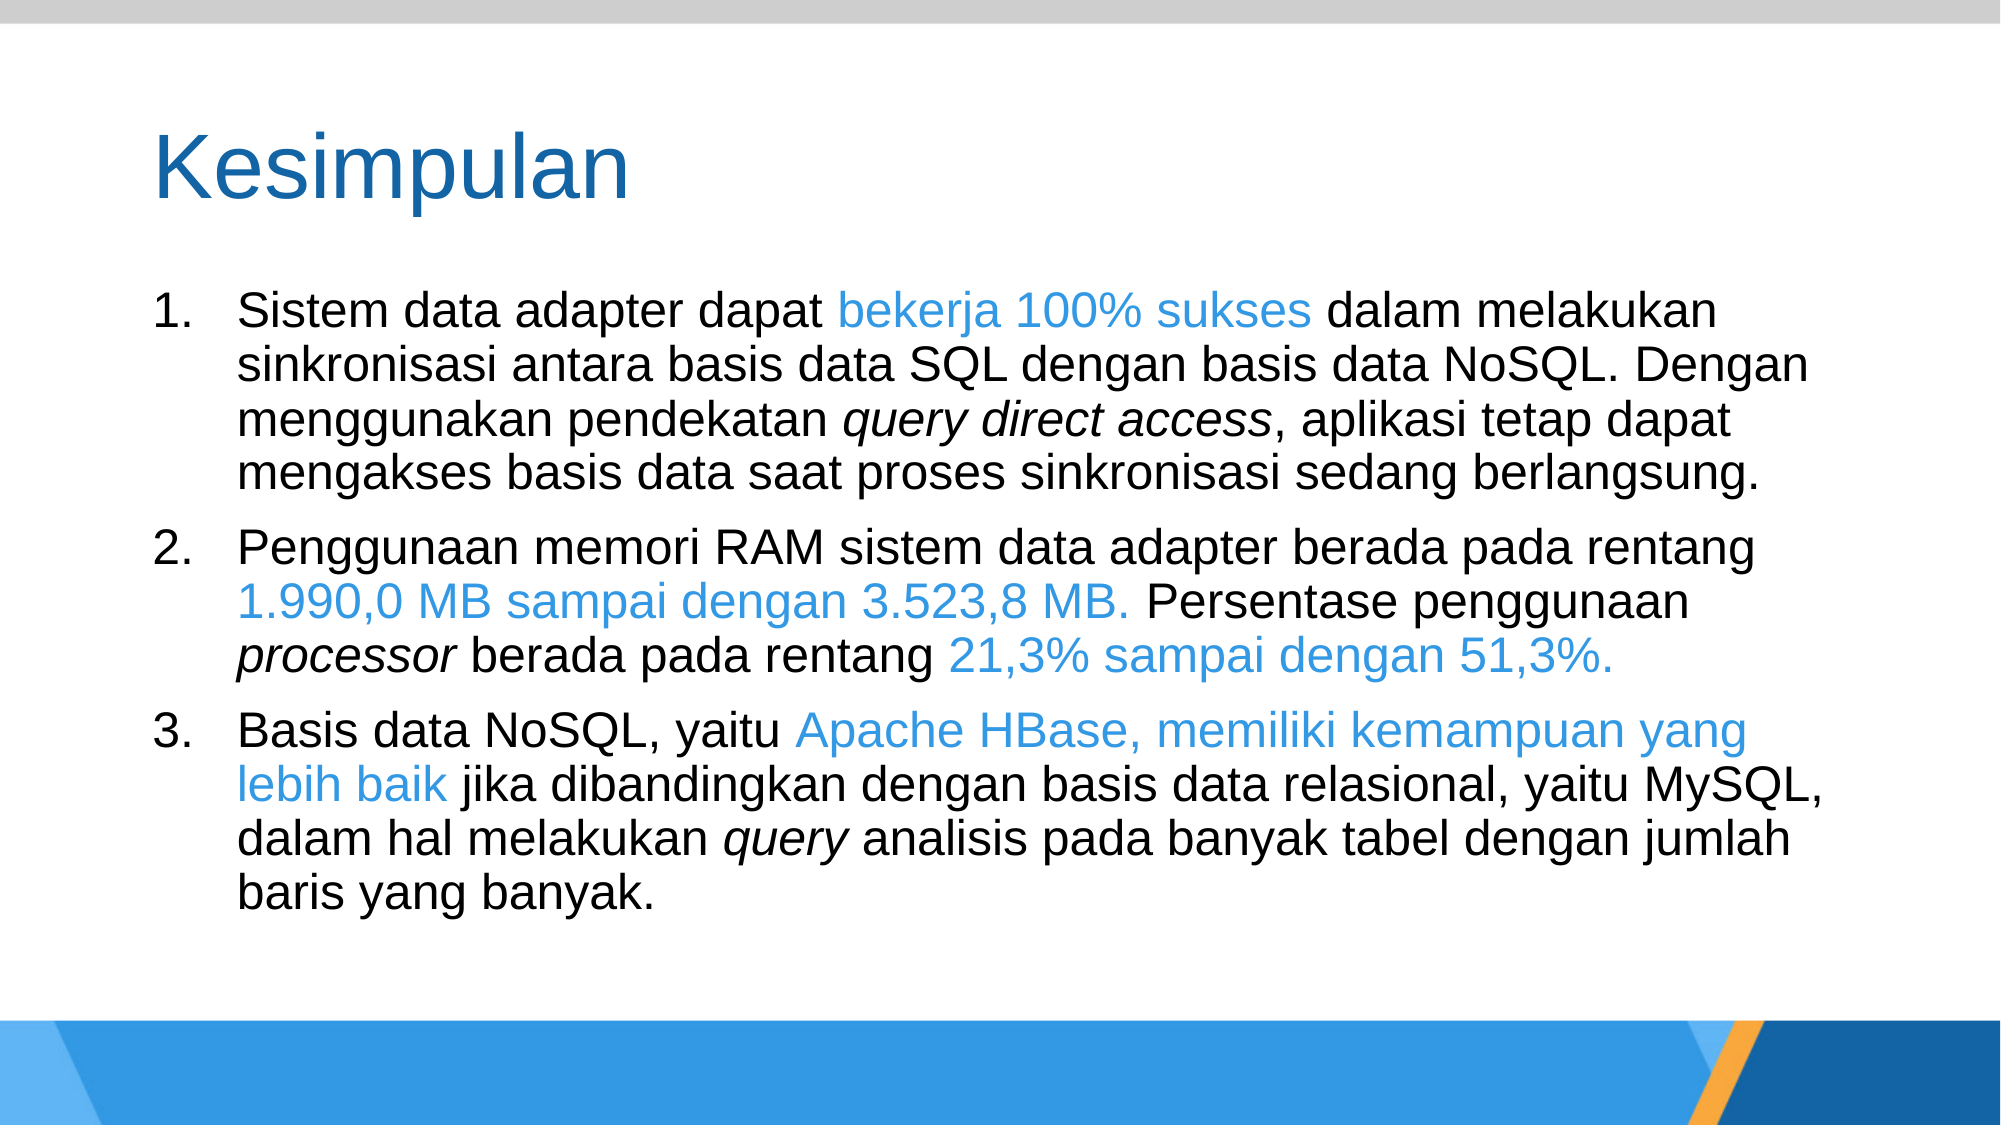

# Kesimpulan
Sistem data adapter dapat bekerja 100% sukses dalam melakukan sinkronisasi antara basis data SQL dengan basis data NoSQL. Dengan menggunakan pendekatan query direct access, aplikasi tetap dapat mengakses basis data saat proses sinkronisasi sedang berlangsung.
Penggunaan memori RAM sistem data adapter berada pada rentang 1.990,0 MB sampai dengan 3.523,8 MB. Persentase penggunaan processor berada pada rentang 21,3% sampai dengan 51,3%.
Basis data NoSQL, yaitu Apache HBase, memiliki kemampuan yang lebih baik jika dibandingkan dengan basis data relasional, yaitu MySQL, dalam hal melakukan query analisis pada banyak tabel dengan jumlah baris yang banyak.